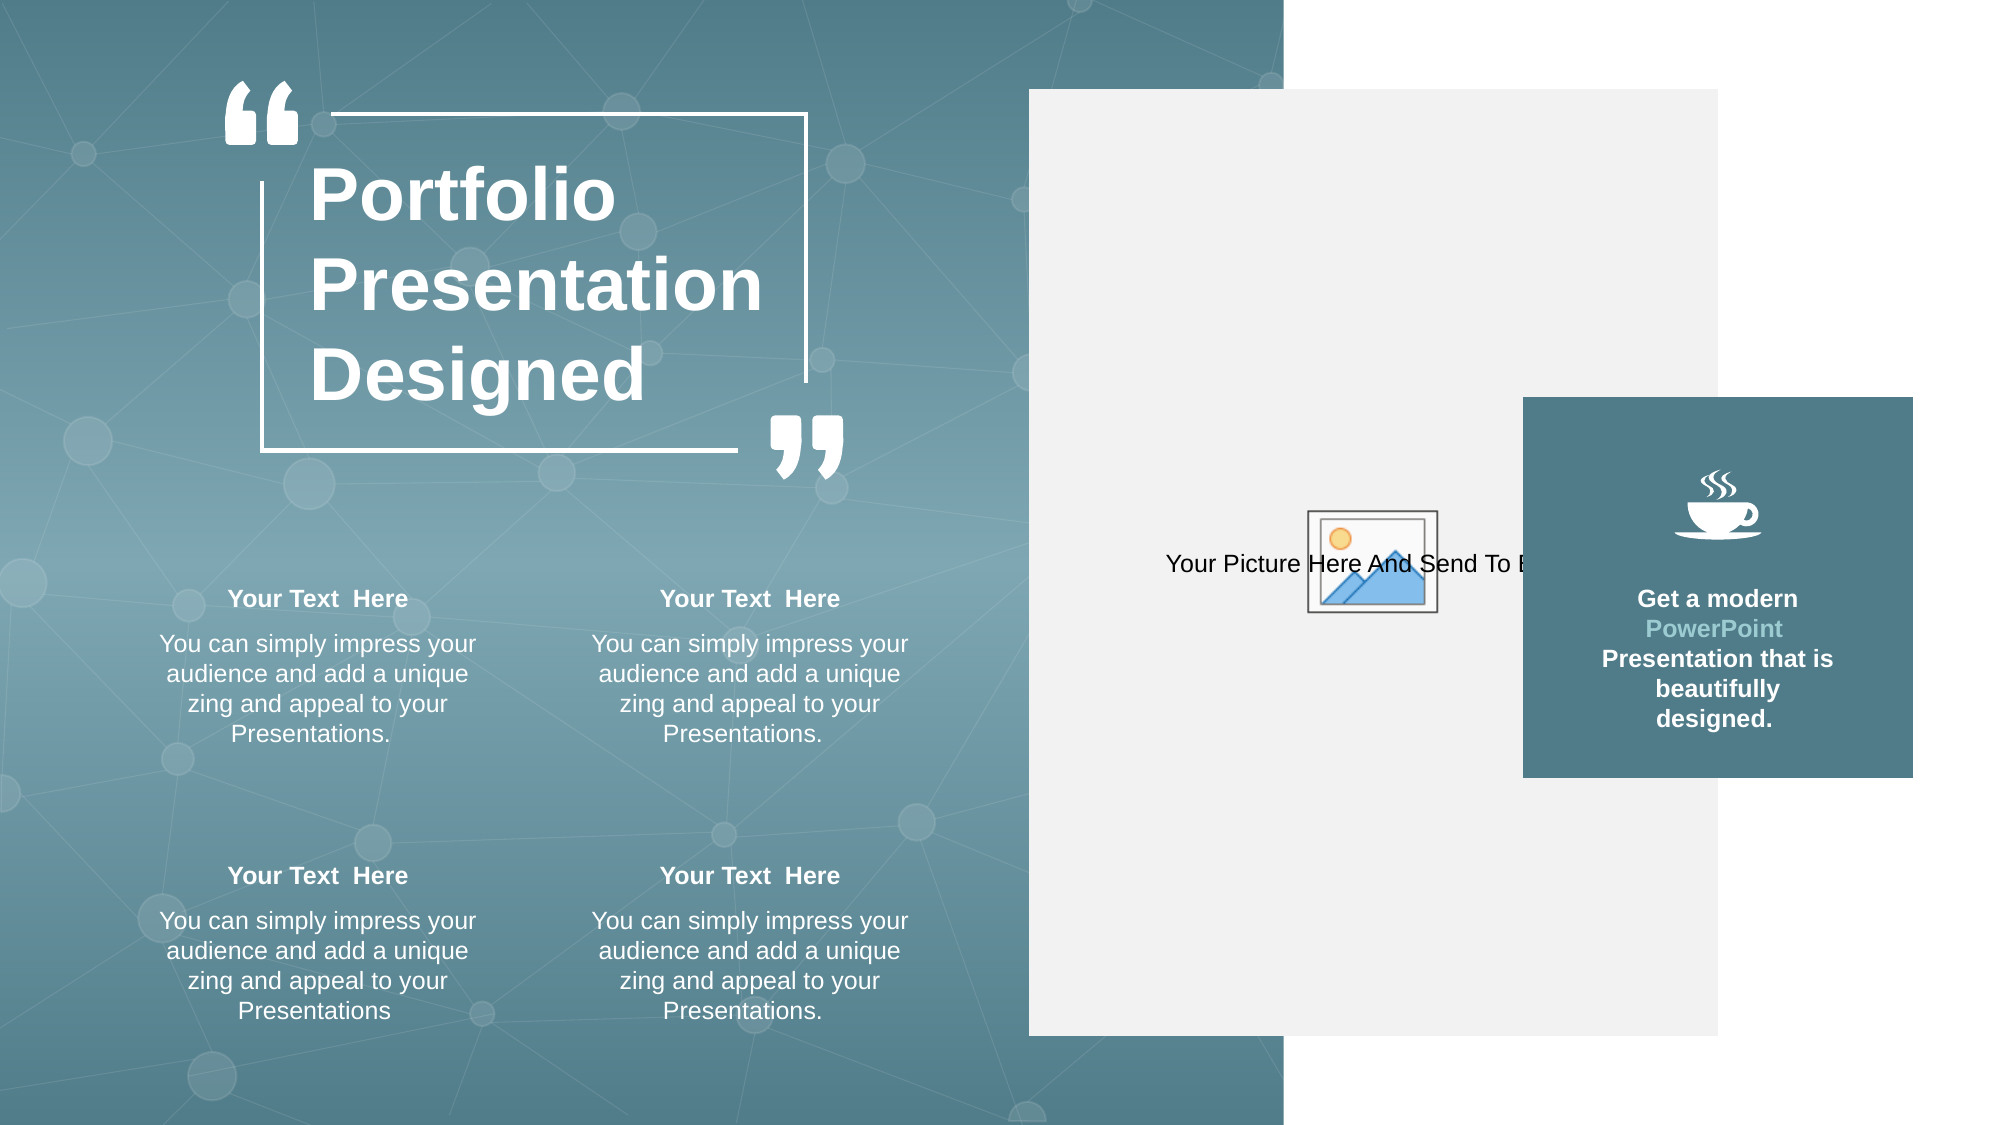

Portfolio
Presentation Designed

Your Text  Here
You can simply impress your audience and add a unique zing and appeal to your Presentations.
Your Text  Here
You can simply impress your audience and add a unique zing and appeal to your Presentations.
Get a modern PowerPoint  Presentation that is beautifully designed.
Your Text  Here
You can simply impress your audience and add a unique zing and appeal to your Presentations
Your Text  Here
You can simply impress your audience and add a unique zing and appeal to your Presentations.